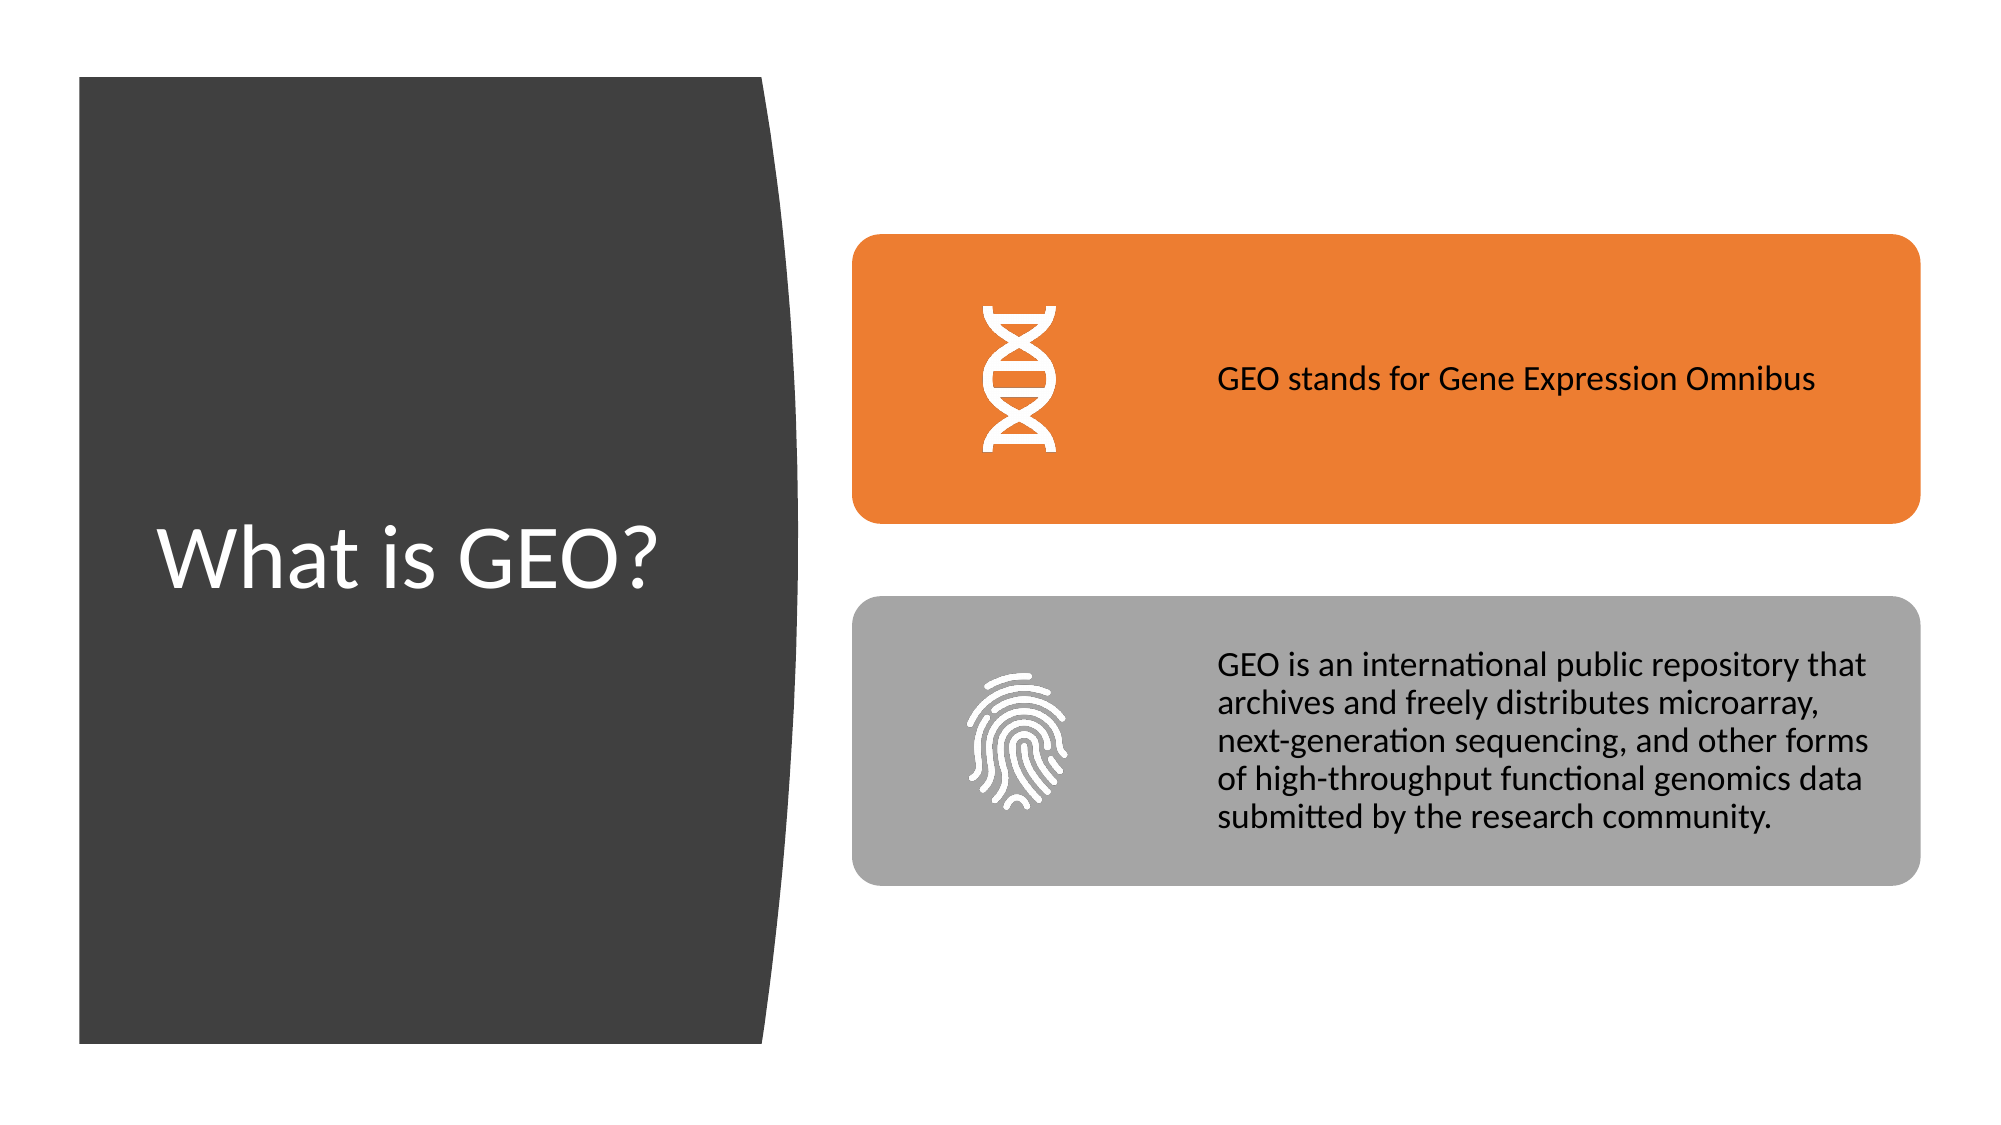

GEO stands for Gene Expression Omnibus
GEO is an international public repository that archives and freely distributes microarray, next-generation sequencing, and other forms of high-throughput functional genomics data submitted by the research community.

# What is GEO?